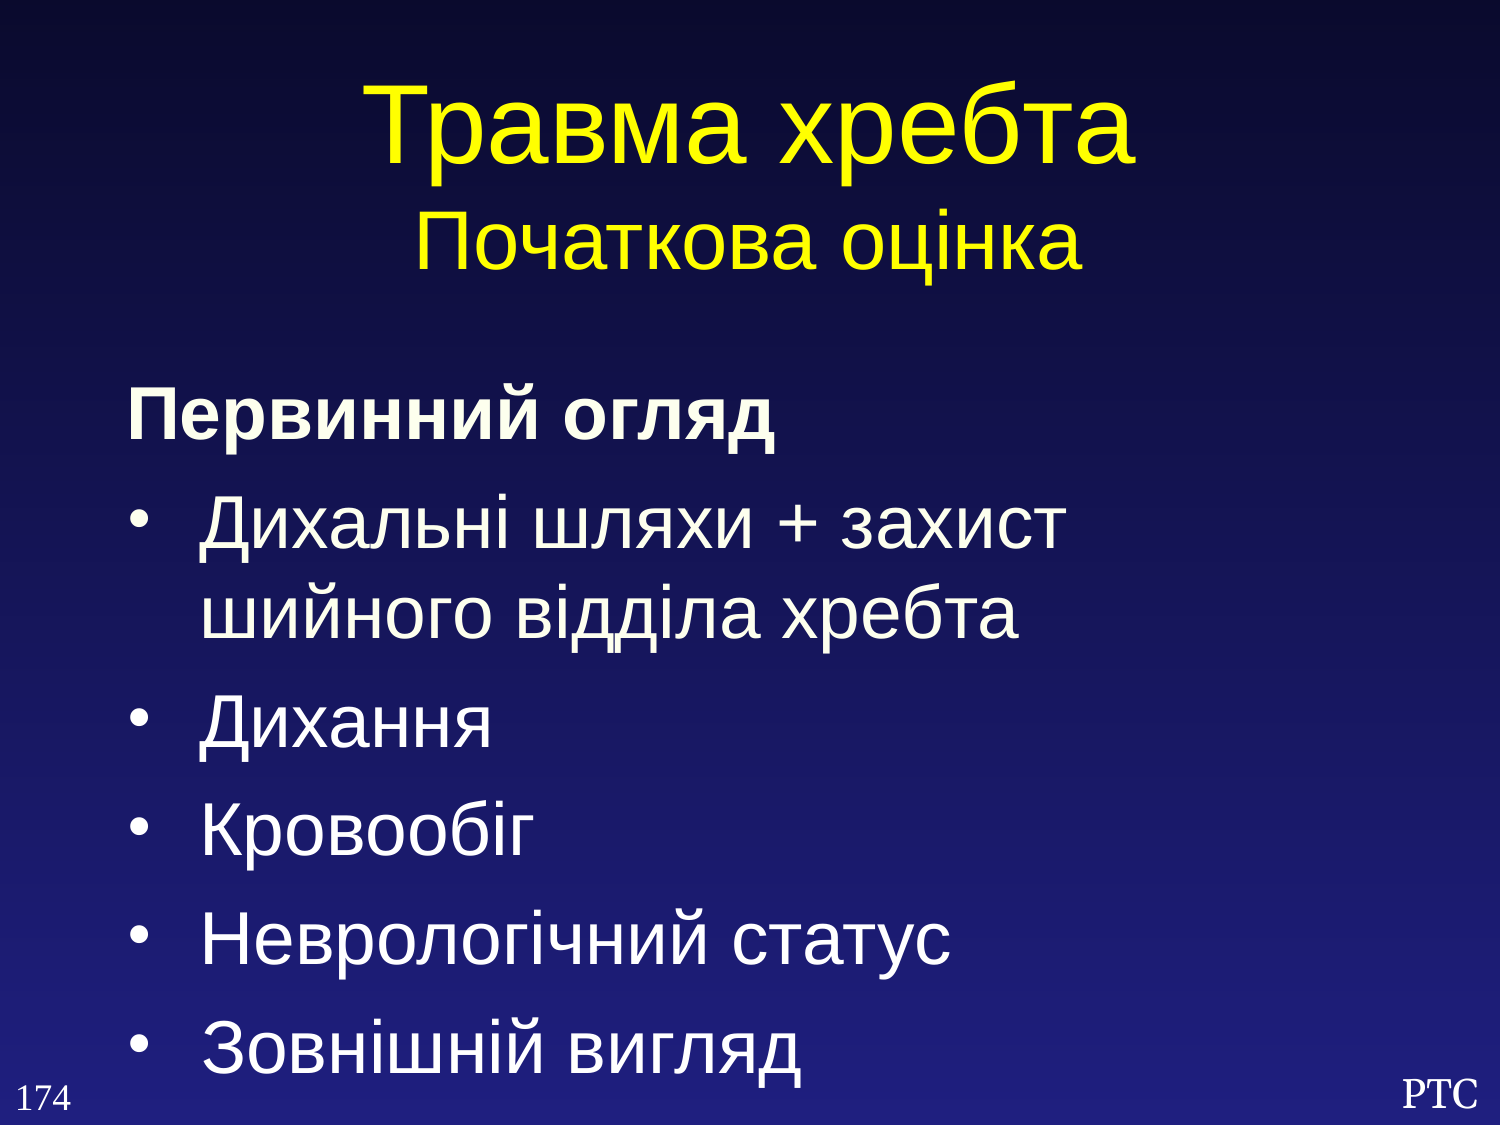

Травма хребта
Початкова оцінка
Первинний огляд
Дихальні шляхи + захист шийного відділа хребта
Дихання
Кровообіг
Неврологічний статус
Зовнішній вигляд
174